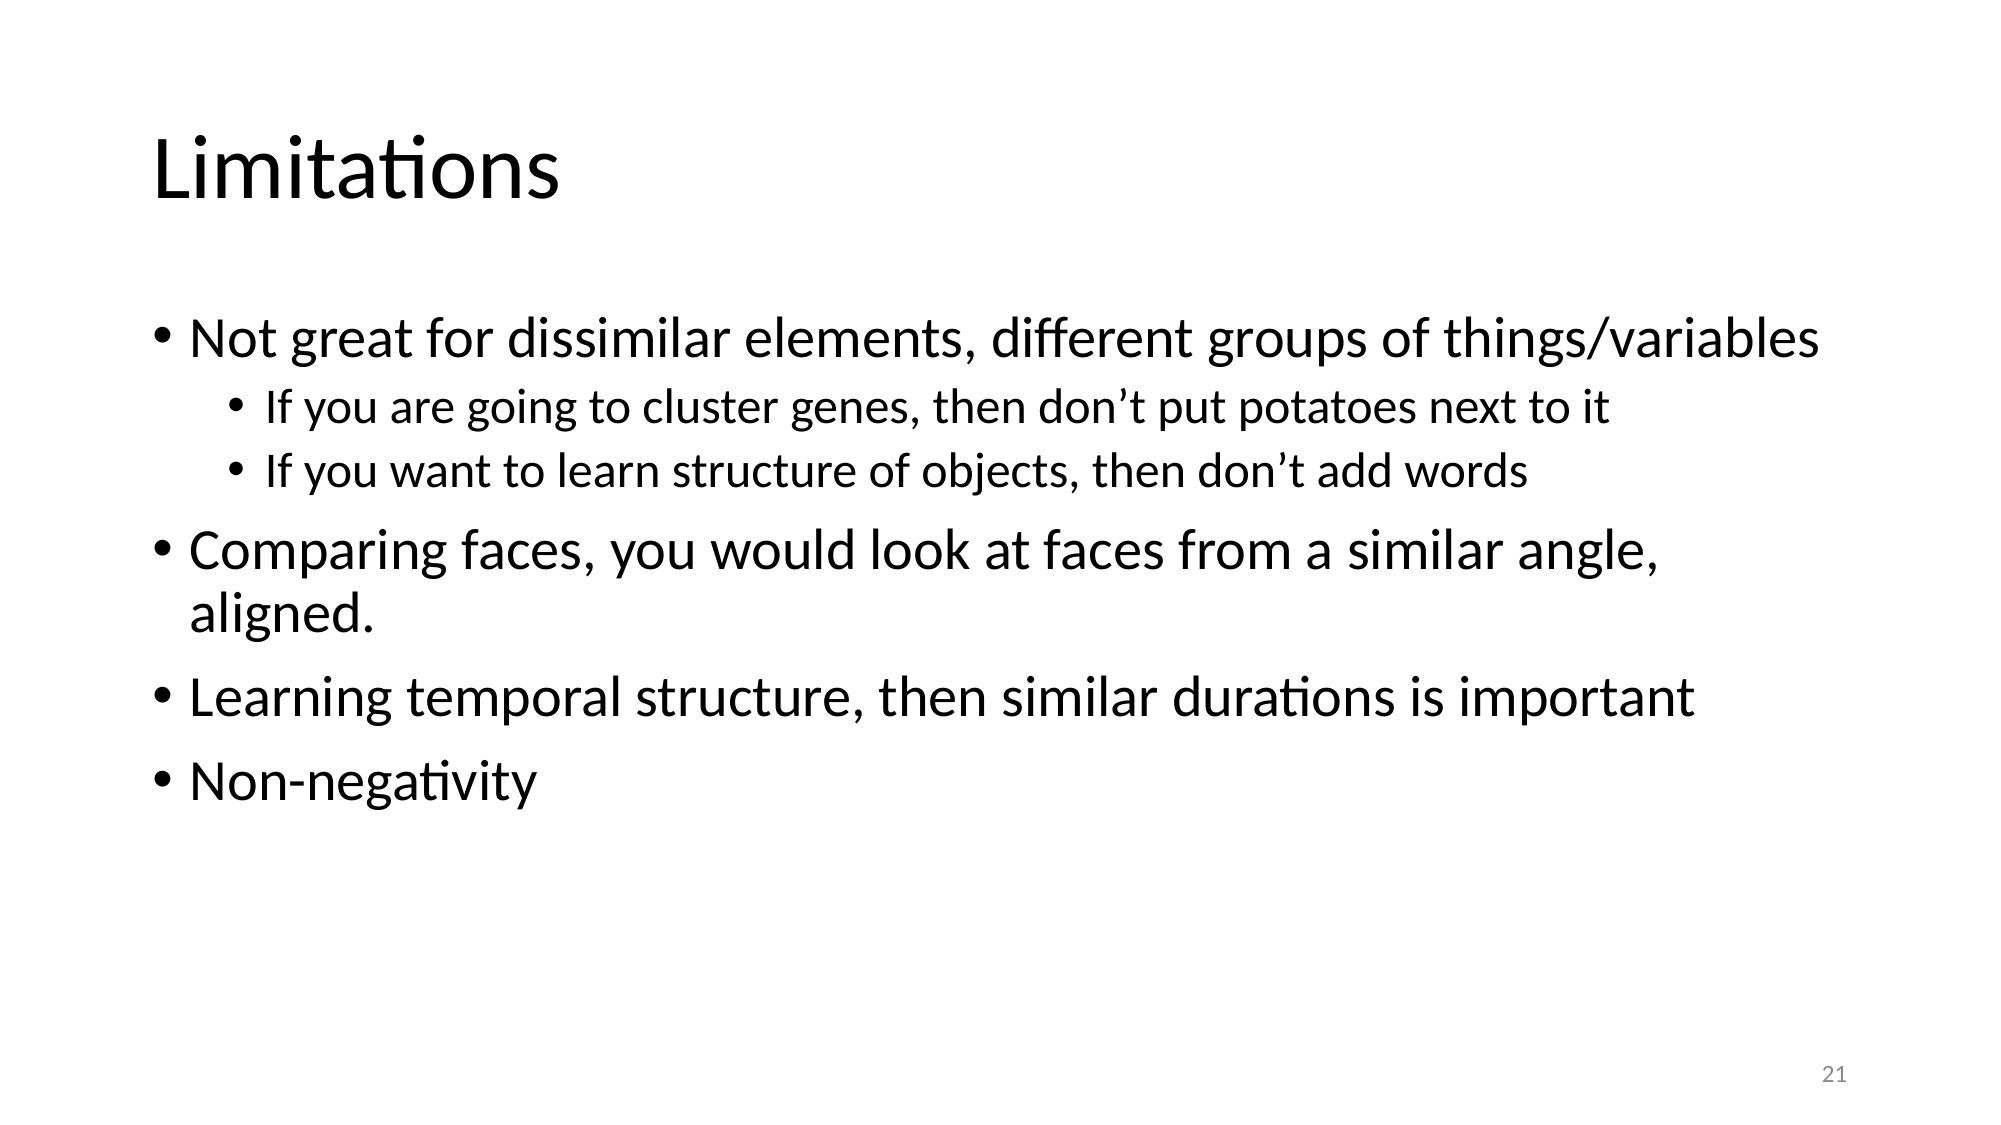

# Limitations
Not great for dissimilar elements, different groups of things/variables
If you are going to cluster genes, then don’t put potatoes next to it
If you want to learn structure of objects, then don’t add words
Comparing faces, you would look at faces from a similar angle, aligned.
Learning temporal structure, then similar durations is important
Non-negativity

21